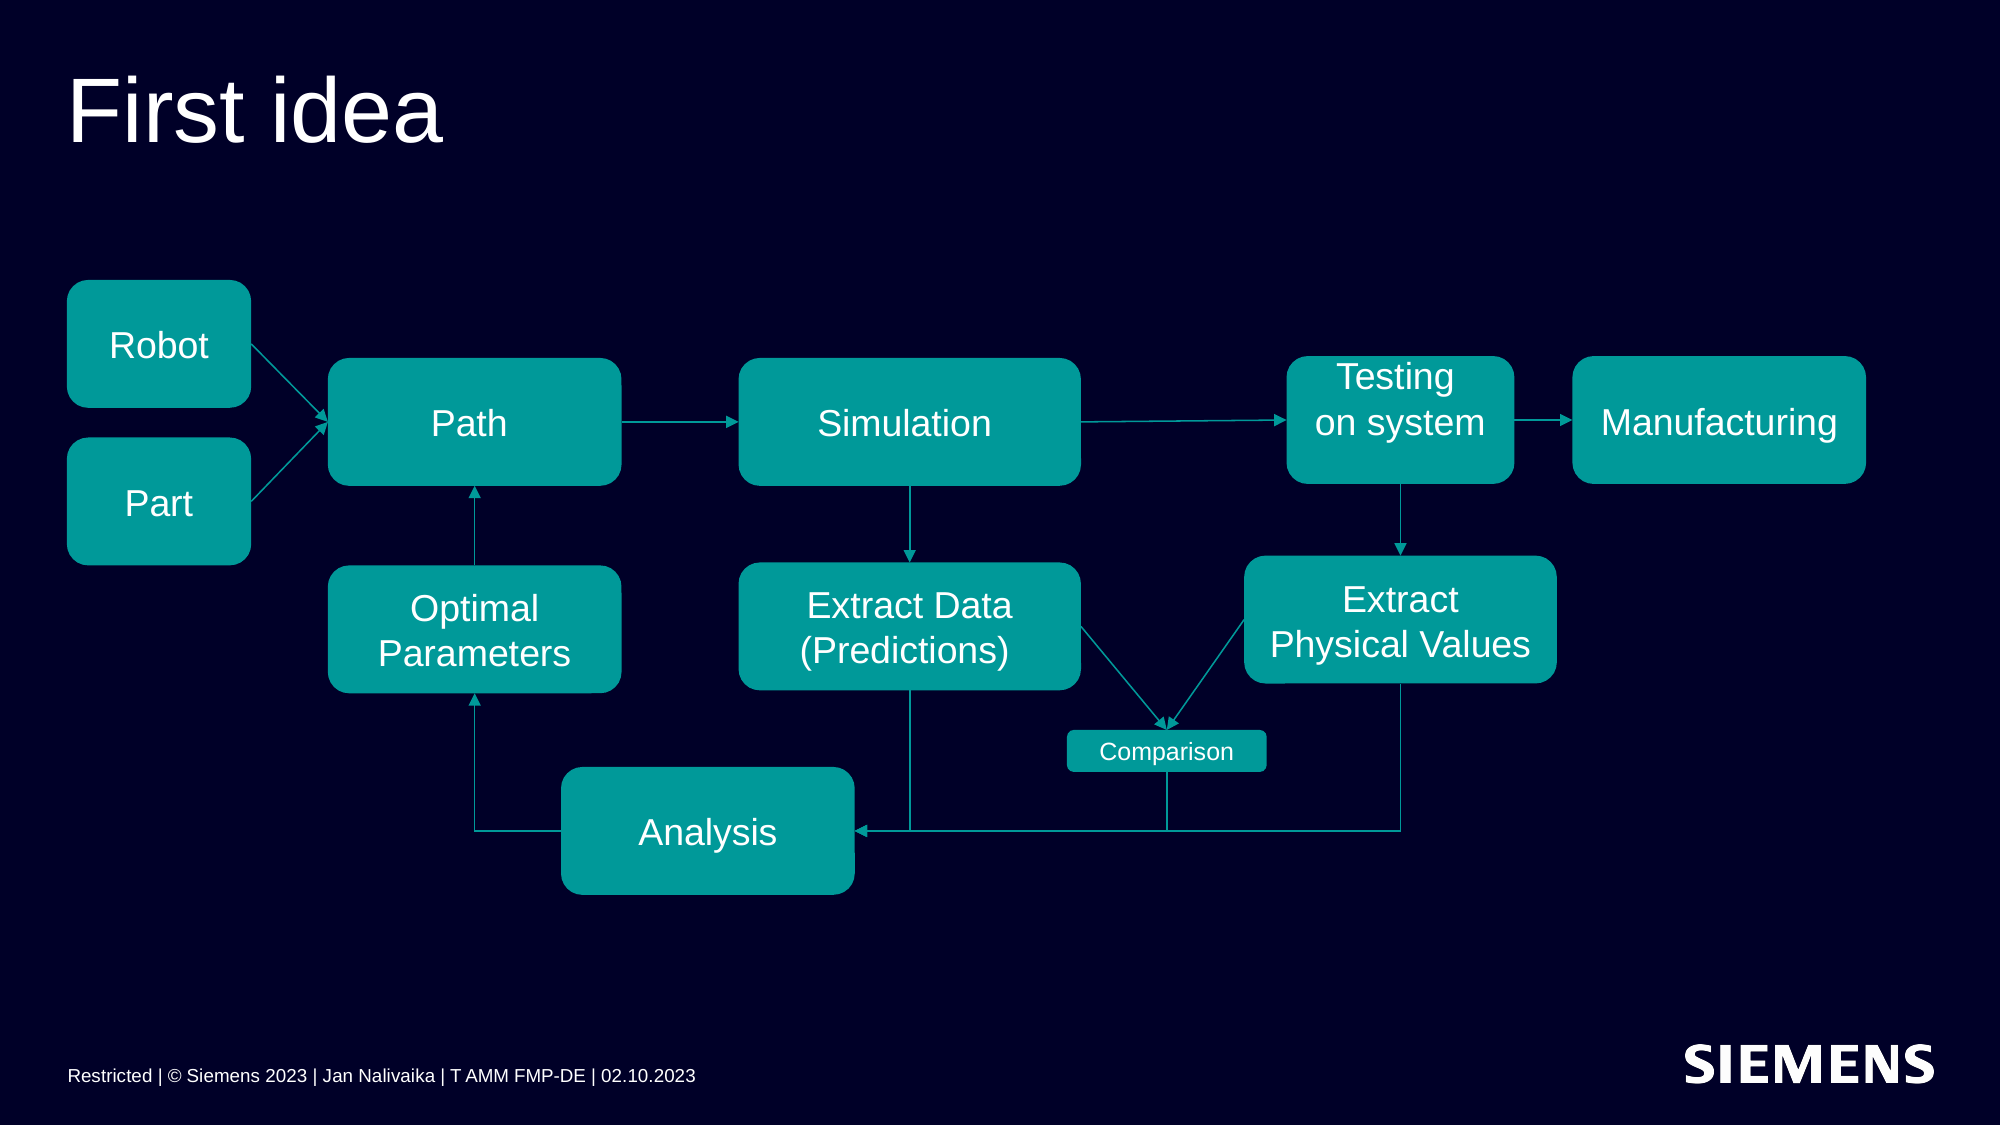

# First idea

Robot
Testing
on system
Manufacturing
Path
Simulation
Part
Extract Physical Values
Extract Data
(Predictions)
Optimal Parameters
Comparison
Analysis
Restricted | © Siemens 2023 | Jan Nalivaika | T AMM FMP-DE | 02.10.2023